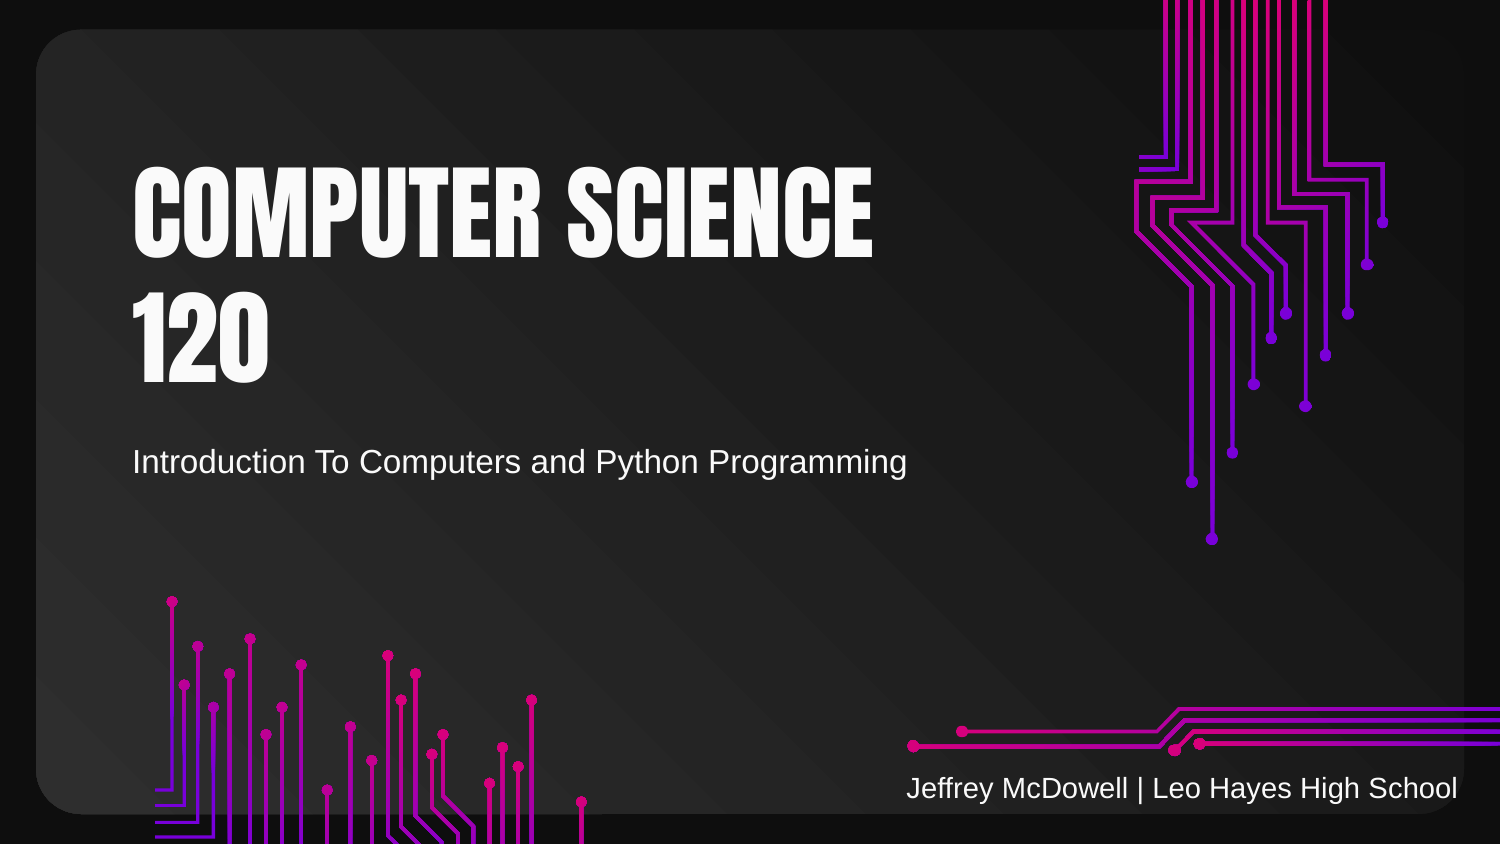

# COMPUTER SCIENCE 120
Introduction To Computers and Python Programming
 Jeffrey McDowell | Leo Hayes High School